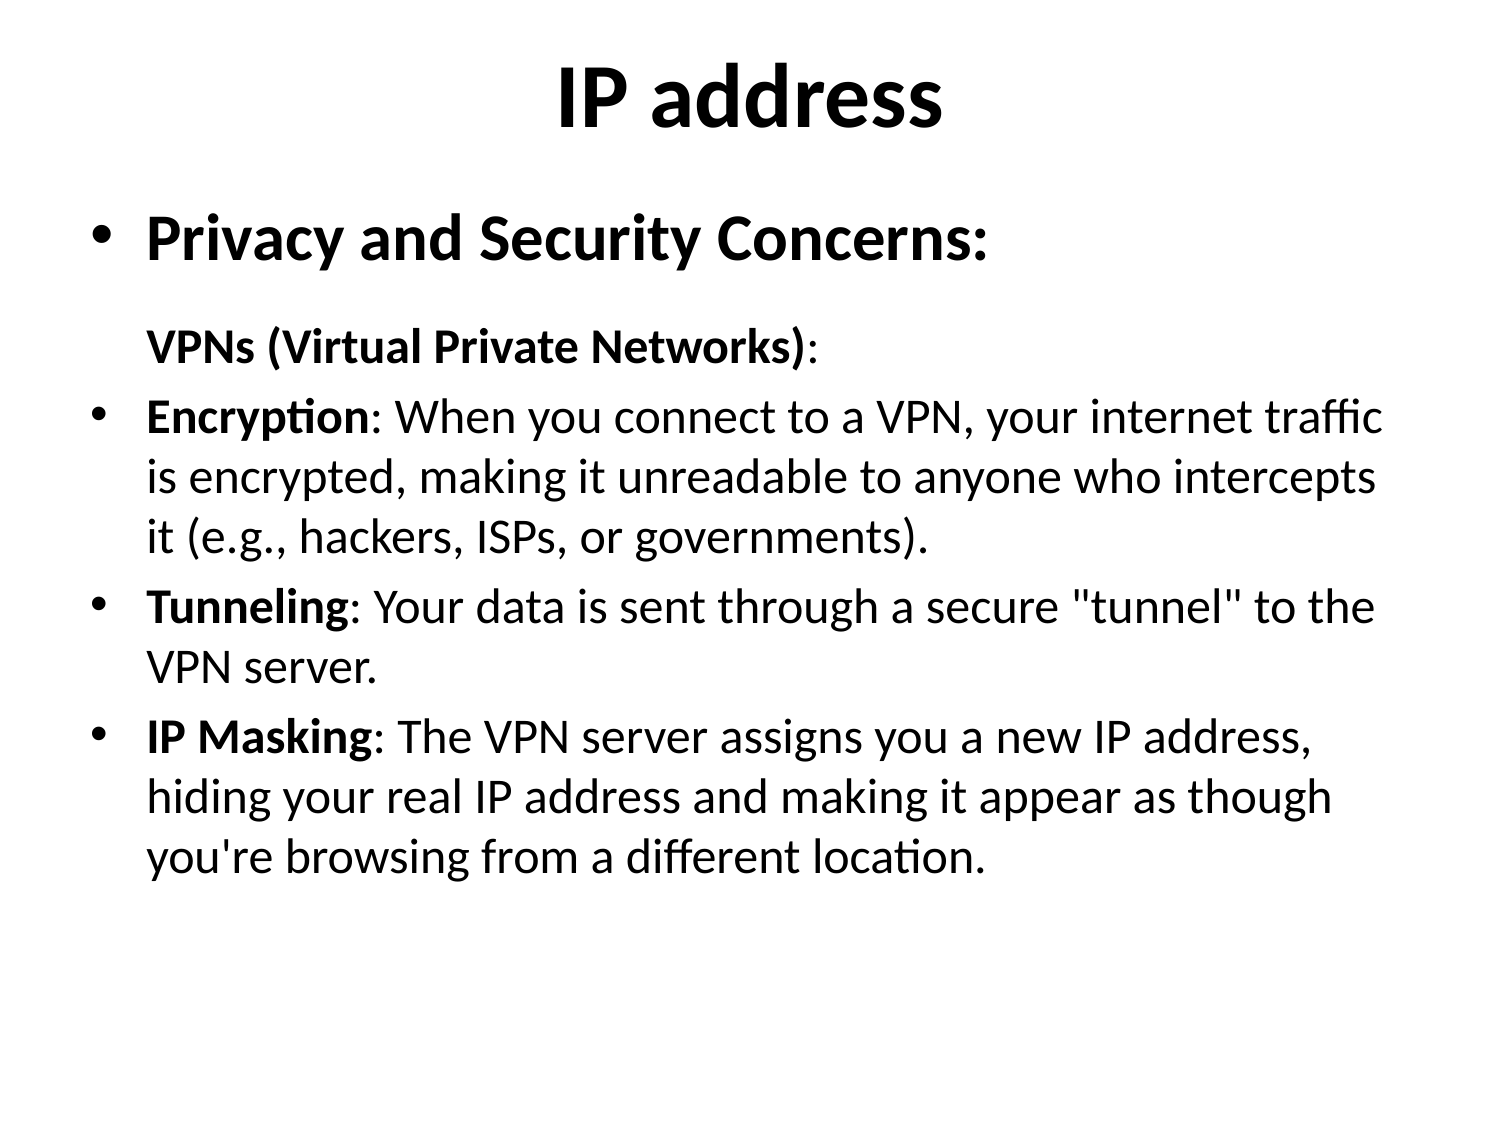

# IP address
Privacy and Security Concerns:
     VPNs (Virtual Private Networks):
Encryption: When you connect to a VPN, your internet traffic is encrypted, making it unreadable to anyone who intercepts it (e.g., hackers, ISPs, or governments).
Tunneling: Your data is sent through a secure "tunnel" to the VPN server.
IP Masking: The VPN server assigns you a new IP address, hiding your real IP address and making it appear as though you're browsing from a different location.